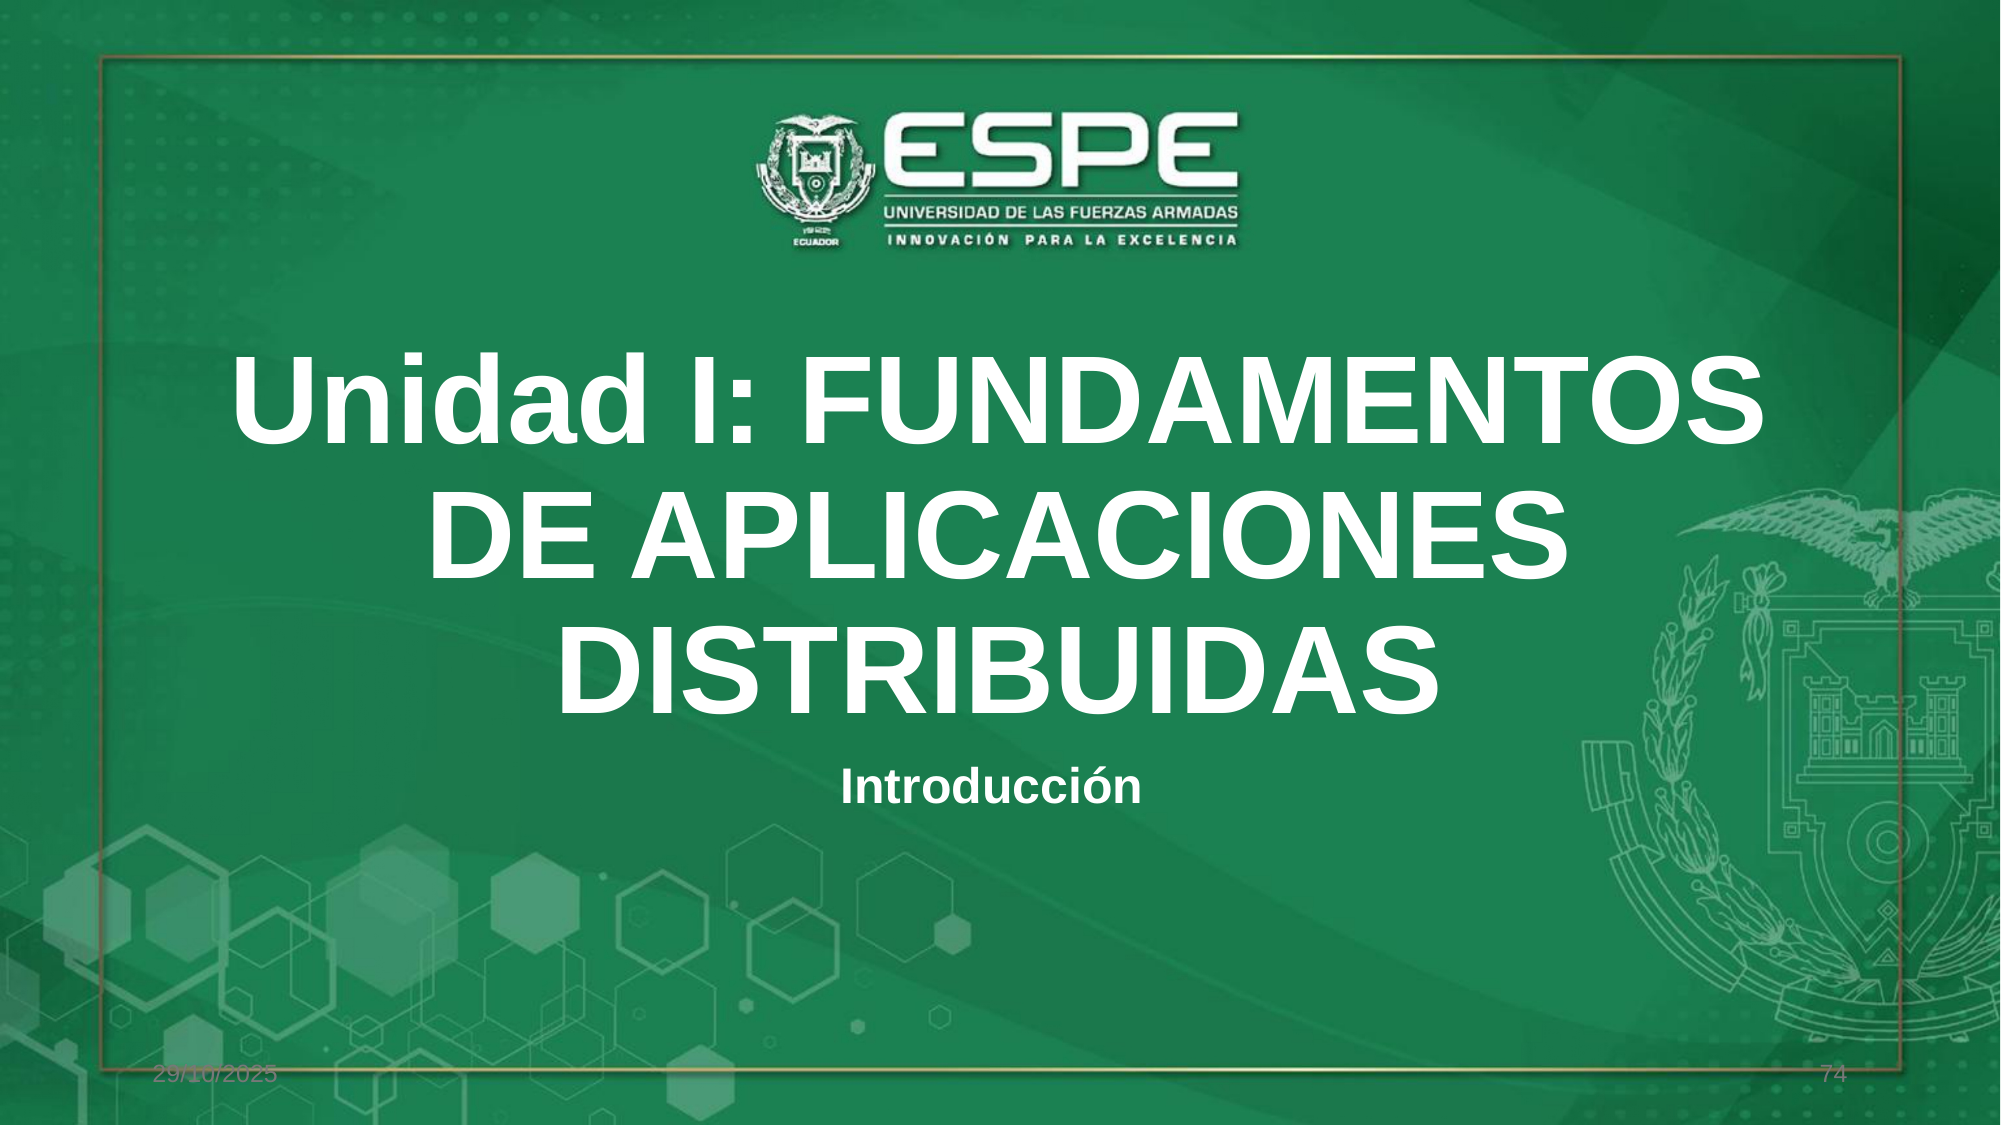

# Unidad I: FUNDAMENTOS DE APLICACIONES DISTRIBUIDAS
Introducción
29/10/2025
74